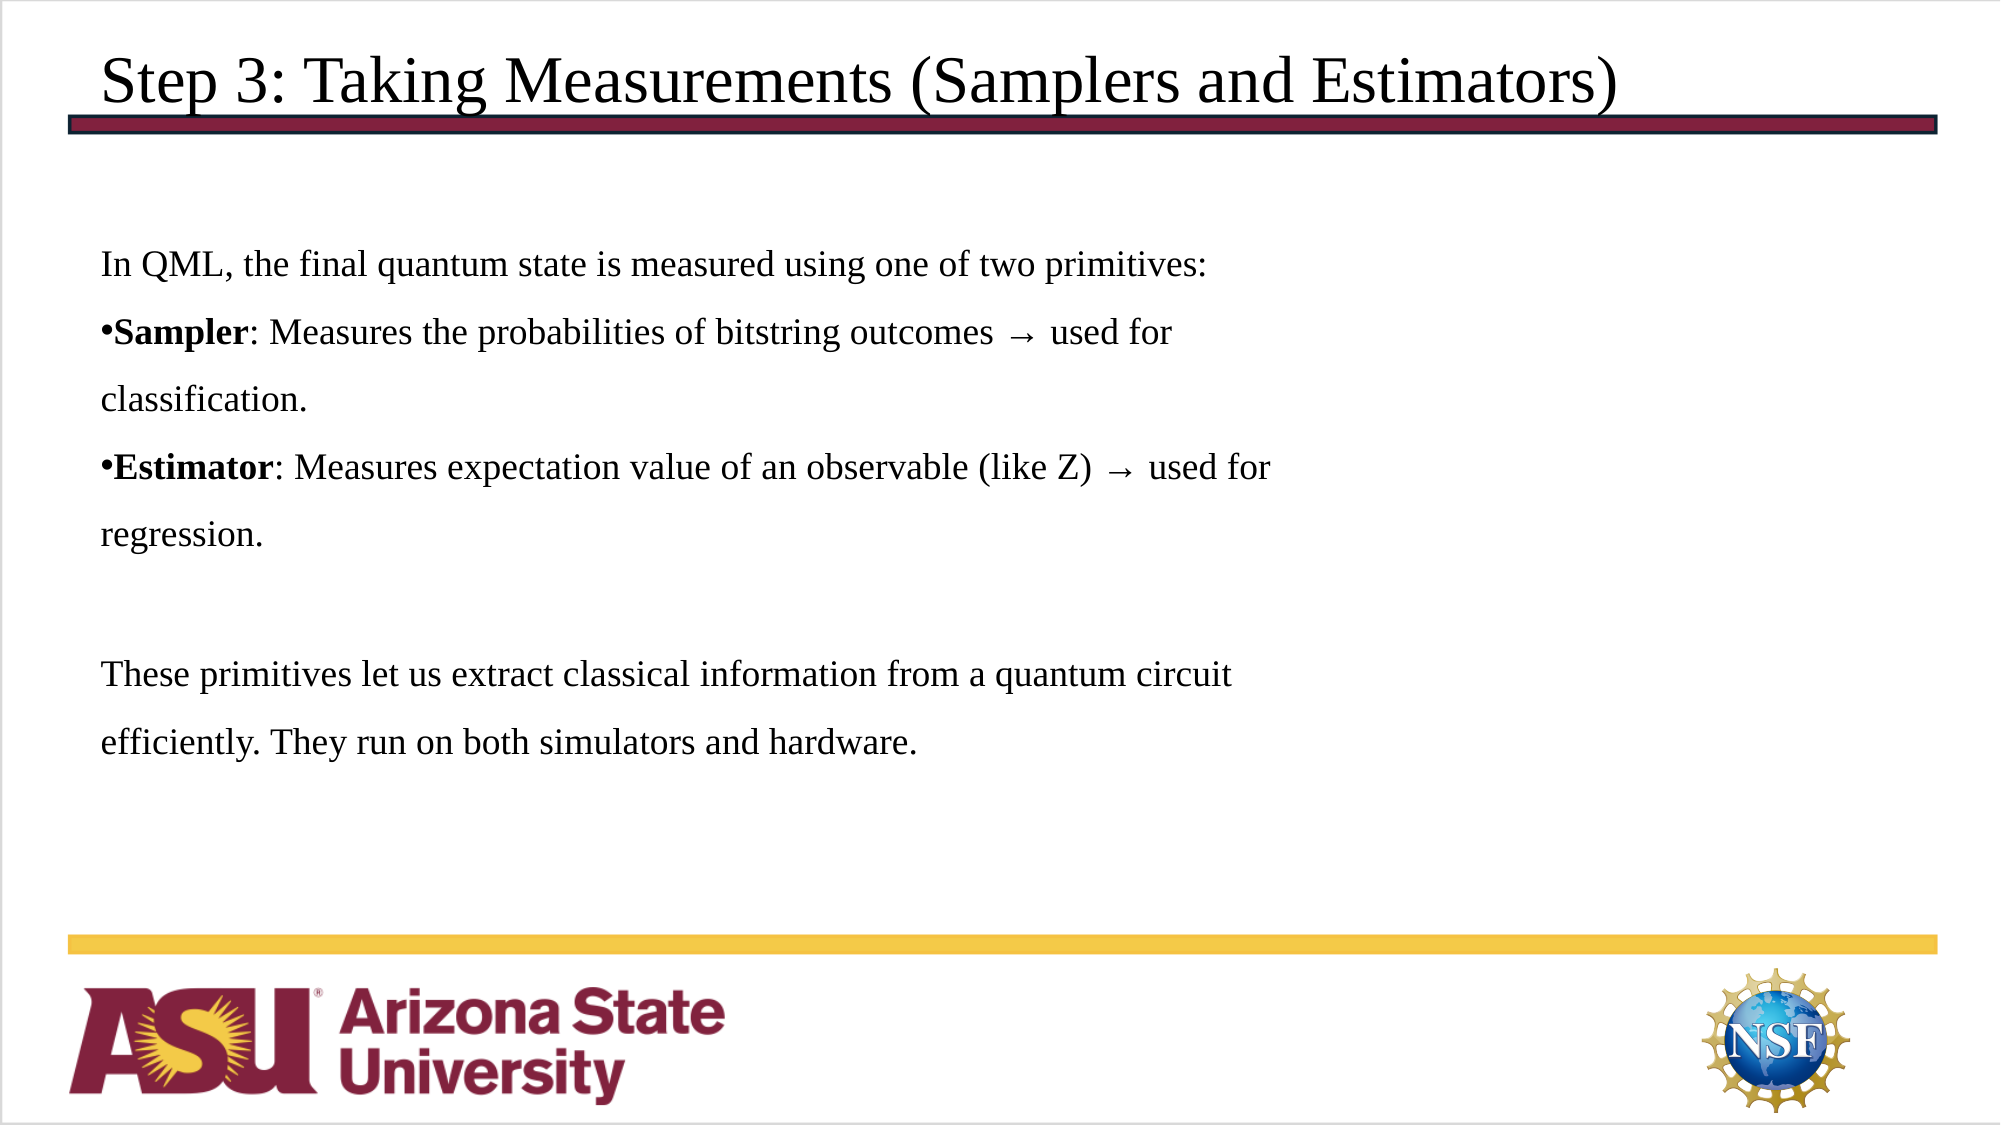

Step 3: Taking Measurements (Samplers and Estimators)
In QML, the final quantum state is measured using one of two primitives:
Sampler: Measures the probabilities of bitstring outcomes → used for classification.
Estimator: Measures expectation value of an observable (like Z) → used for regression.
These primitives let us extract classical information from a quantum circuit efficiently. They run on both simulators and hardware.